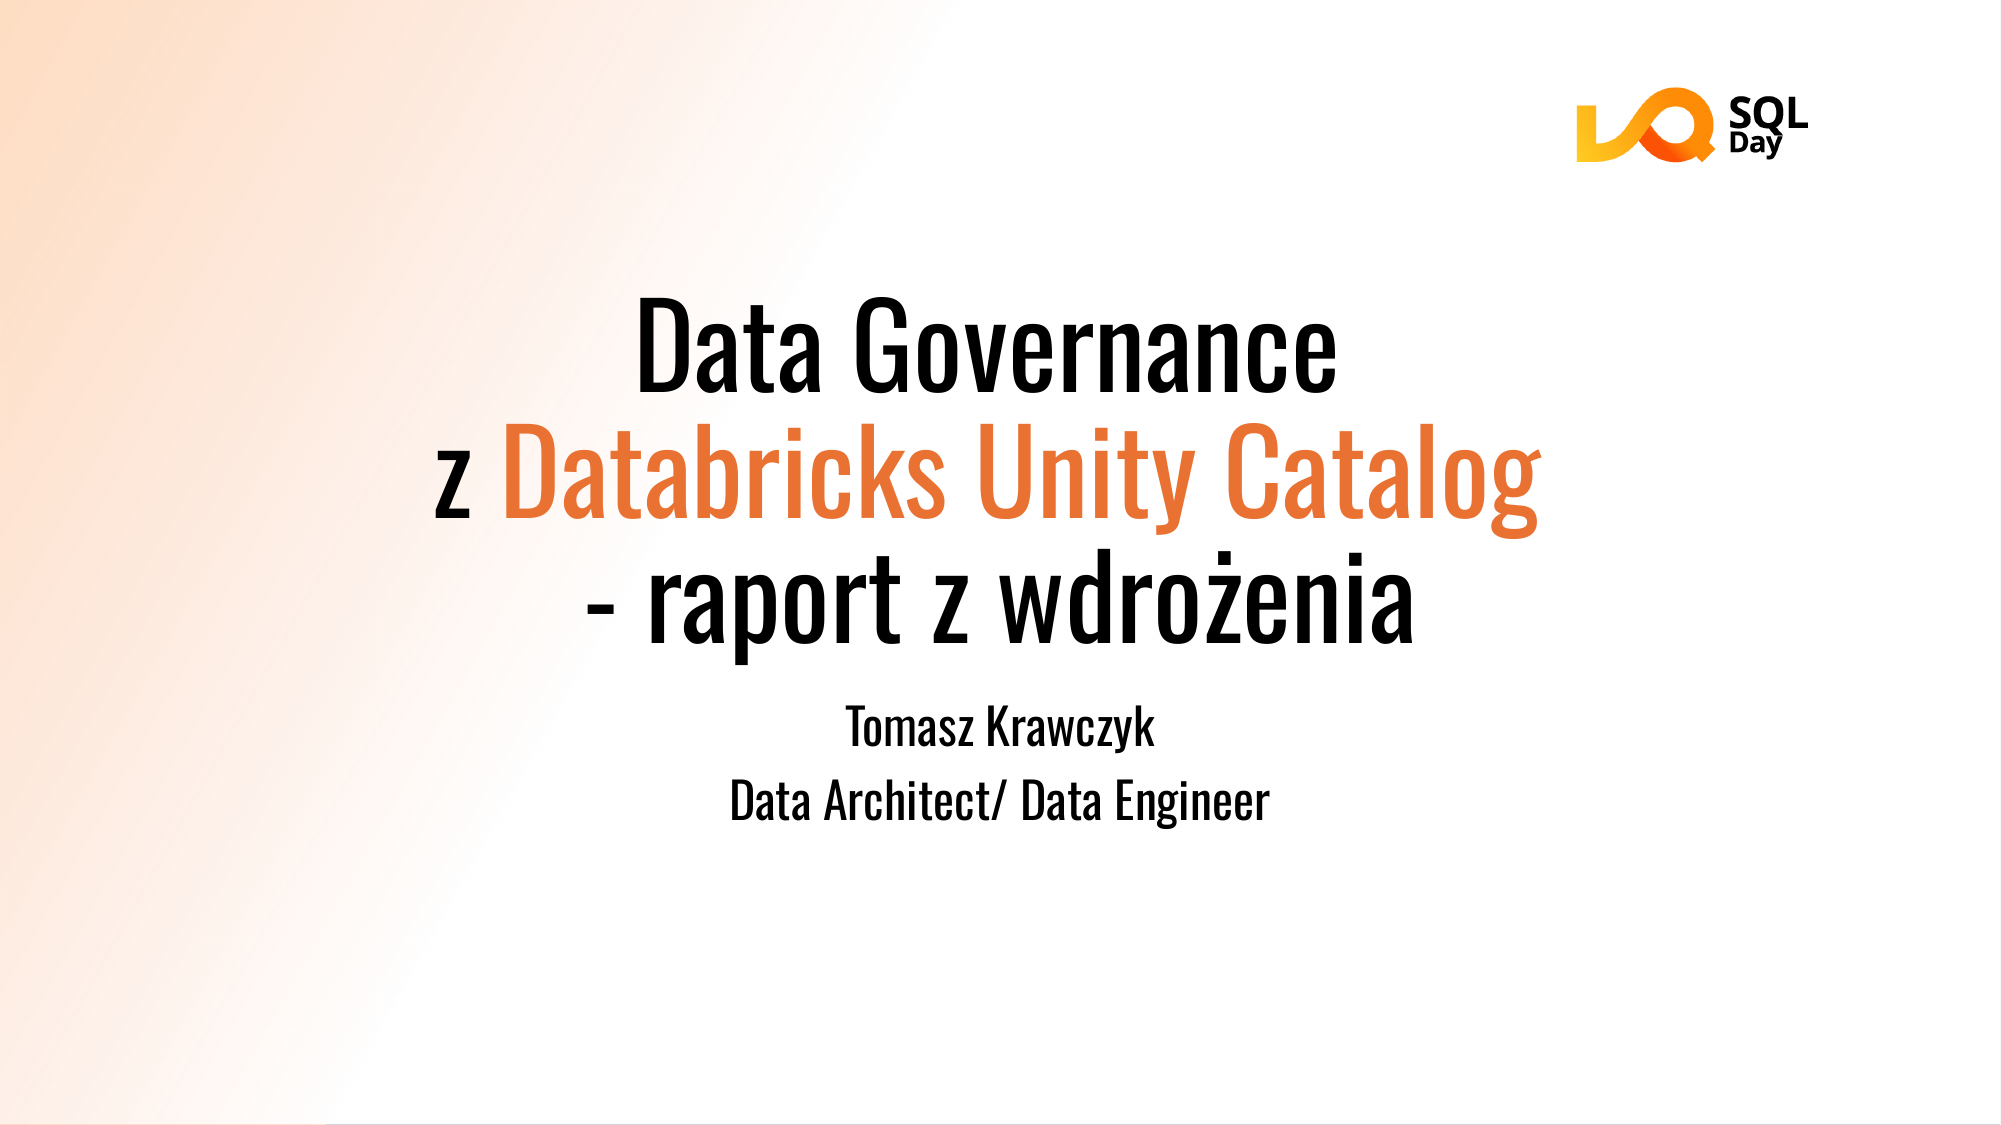

# Data Governance z Databricks Unity Catalog - raport z wdrożenia
Tomasz Krawczyk
Data Architect/ Data Engineer